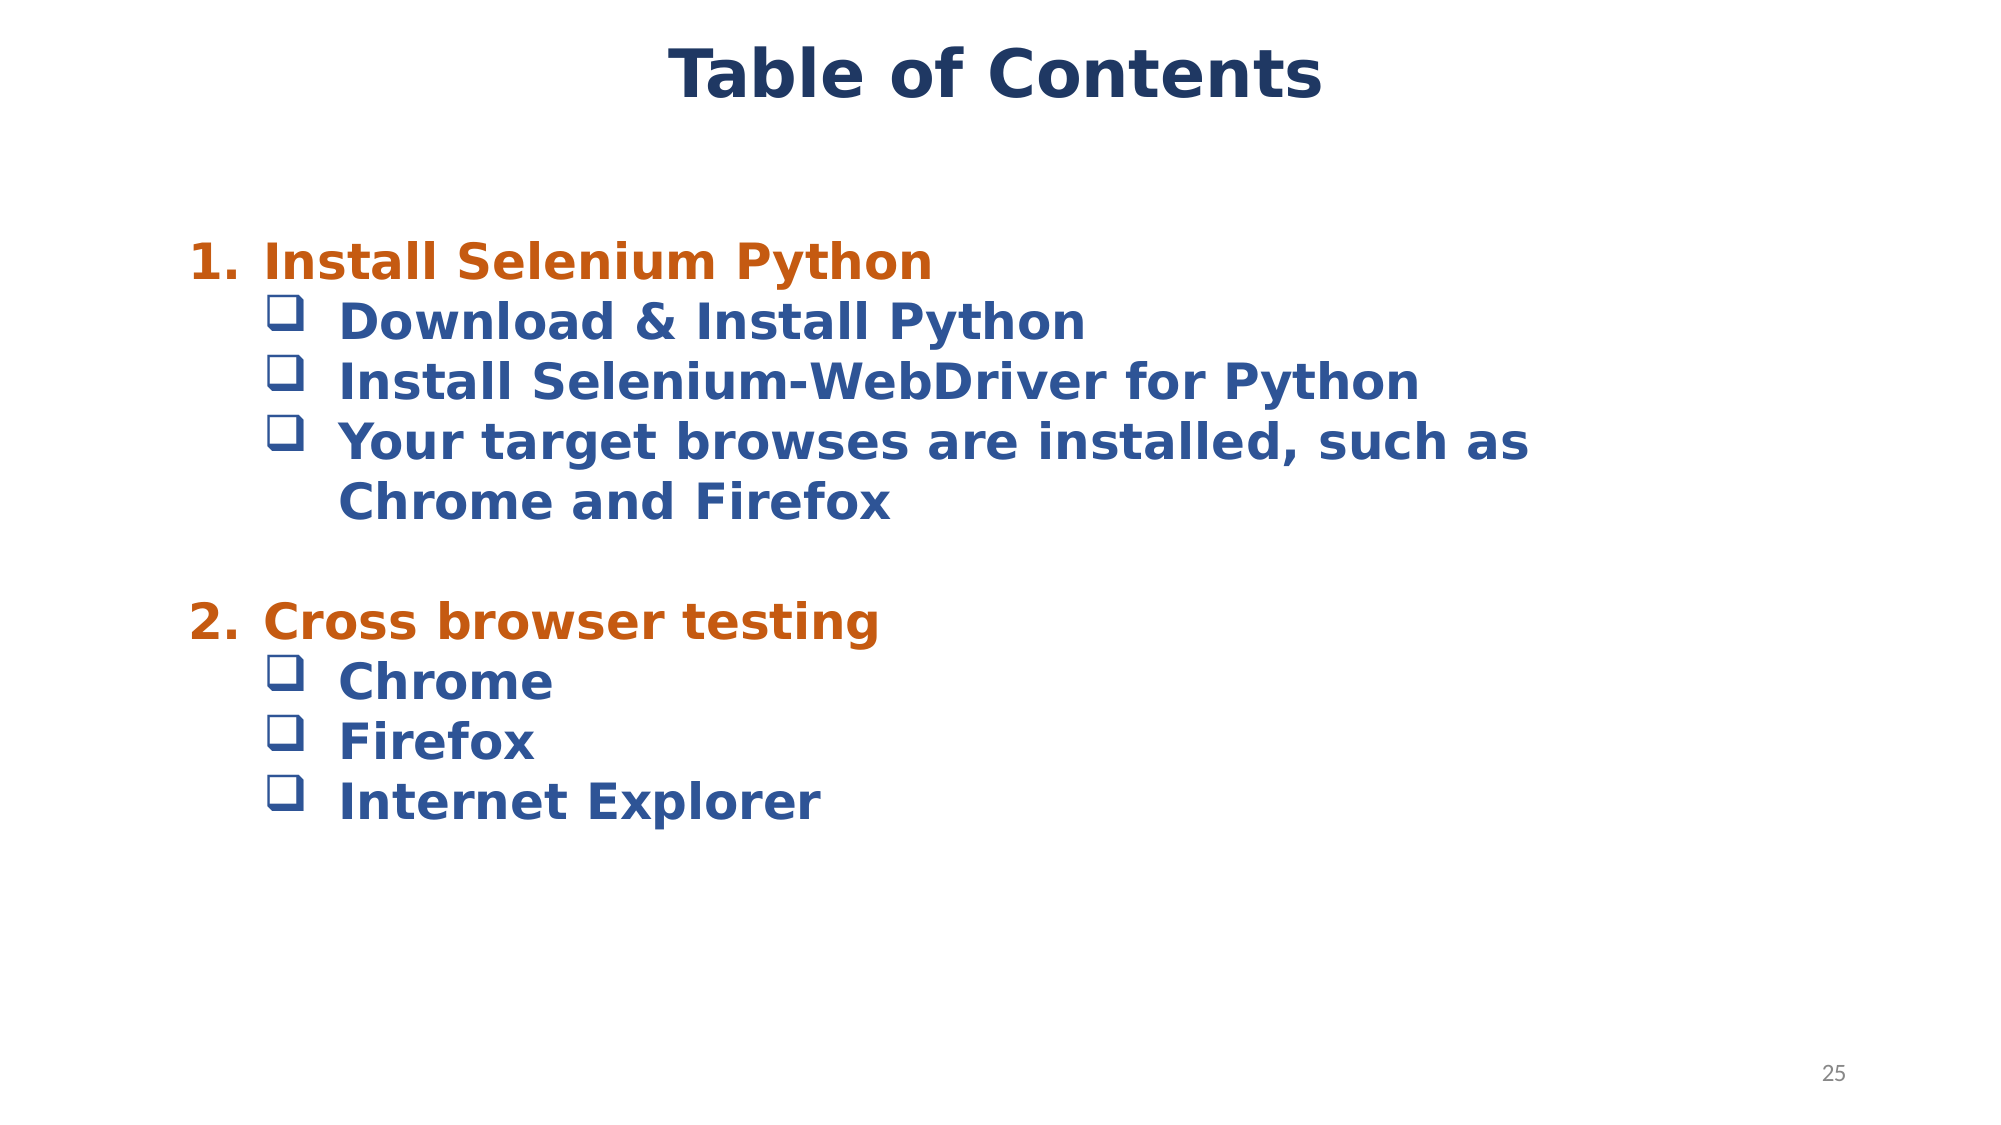

# Table of Contents
Install Selenium Python
Download & Install Python
Install Selenium-WebDriver for Python
Your target browses are installed, such as Chrome and Firefox
Cross browser testing
Chrome
Firefox
Internet Explorer
25